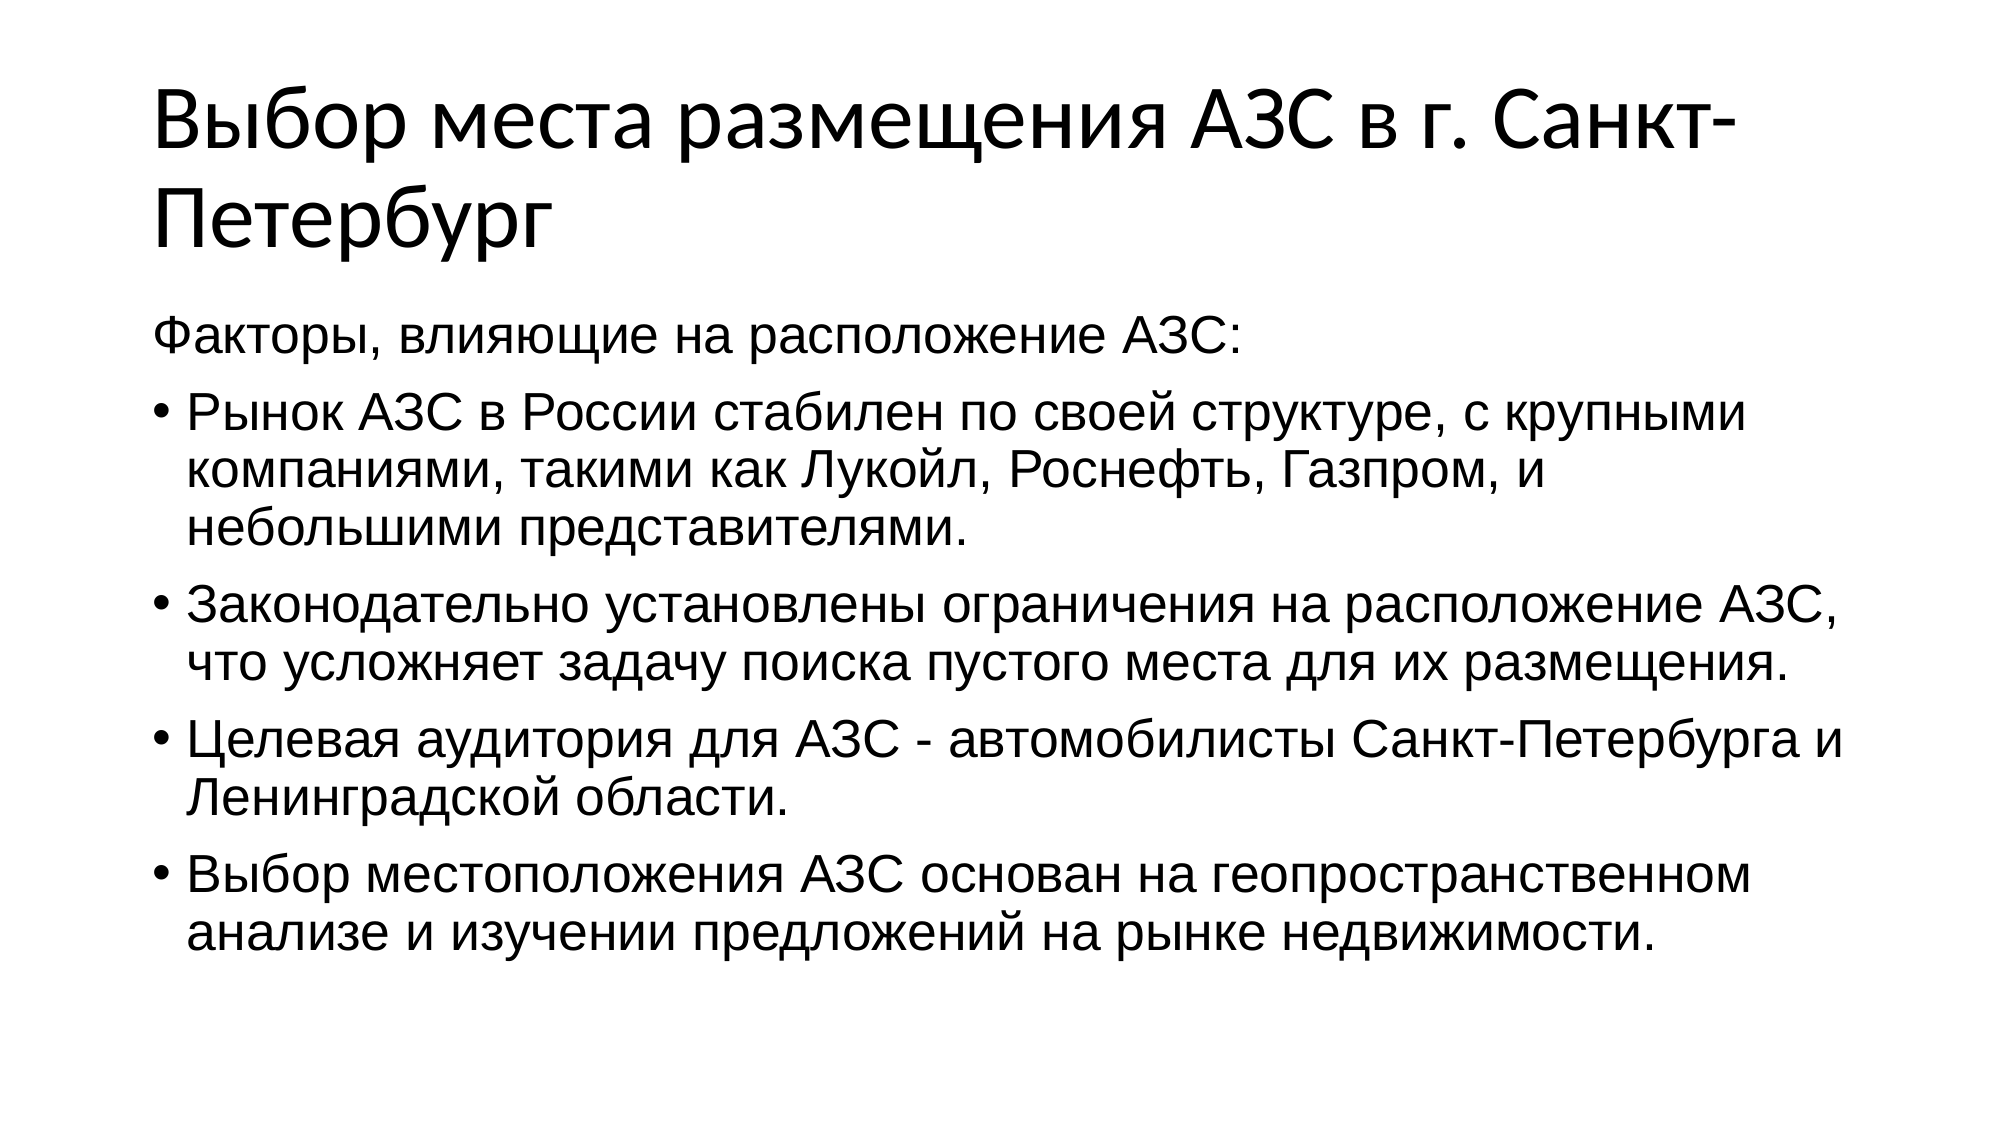

# Выбор места размещения АЗС в г. Санкт-Петербург
Факторы, влияющие на расположение АЗС:
Рынок АЗС в России стабилен по своей структуре, с крупными компаниями, такими как Лукойл, Роснефть, Газпром, и небольшими представителями.
Законодательно установлены ограничения на расположение АЗС, что усложняет задачу поиска пустого места для их размещения.
Целевая аудитория для АЗС - автомобилисты Санкт-Петербурга и Ленинградской области.
Выбор местоположения АЗС основан на геопространственном анализе и изучении предложений на рынке недвижимости.